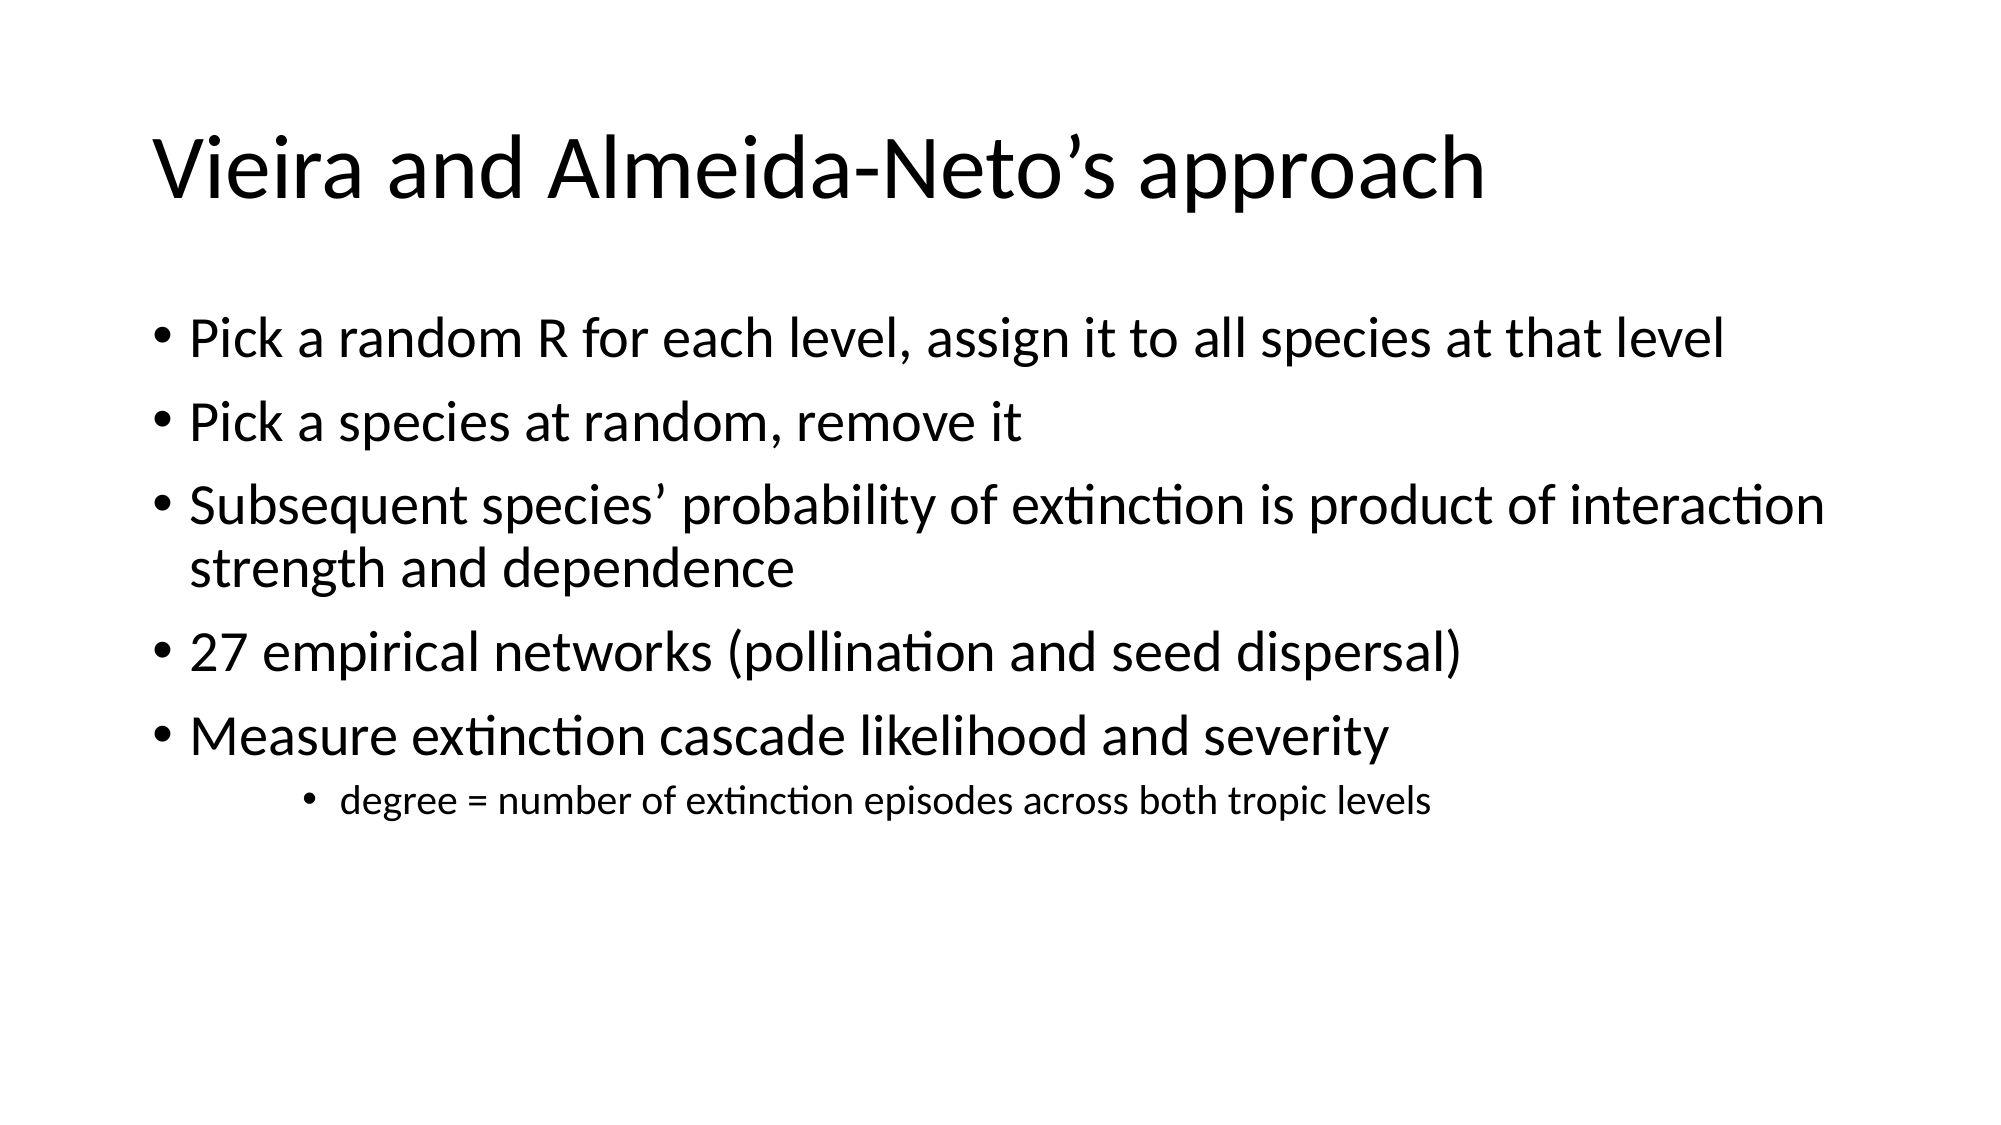

# Vieira and Almeida-Neto’s approach
Pick a random R for each level, assign it to all species at that level
Pick a species at random, remove it
Subsequent species’ probability of extinction is product of interaction strength and dependence
27 empirical networks (pollination and seed dispersal)
Measure extinction cascade likelihood and severity
degree = number of extinction episodes across both tropic levels